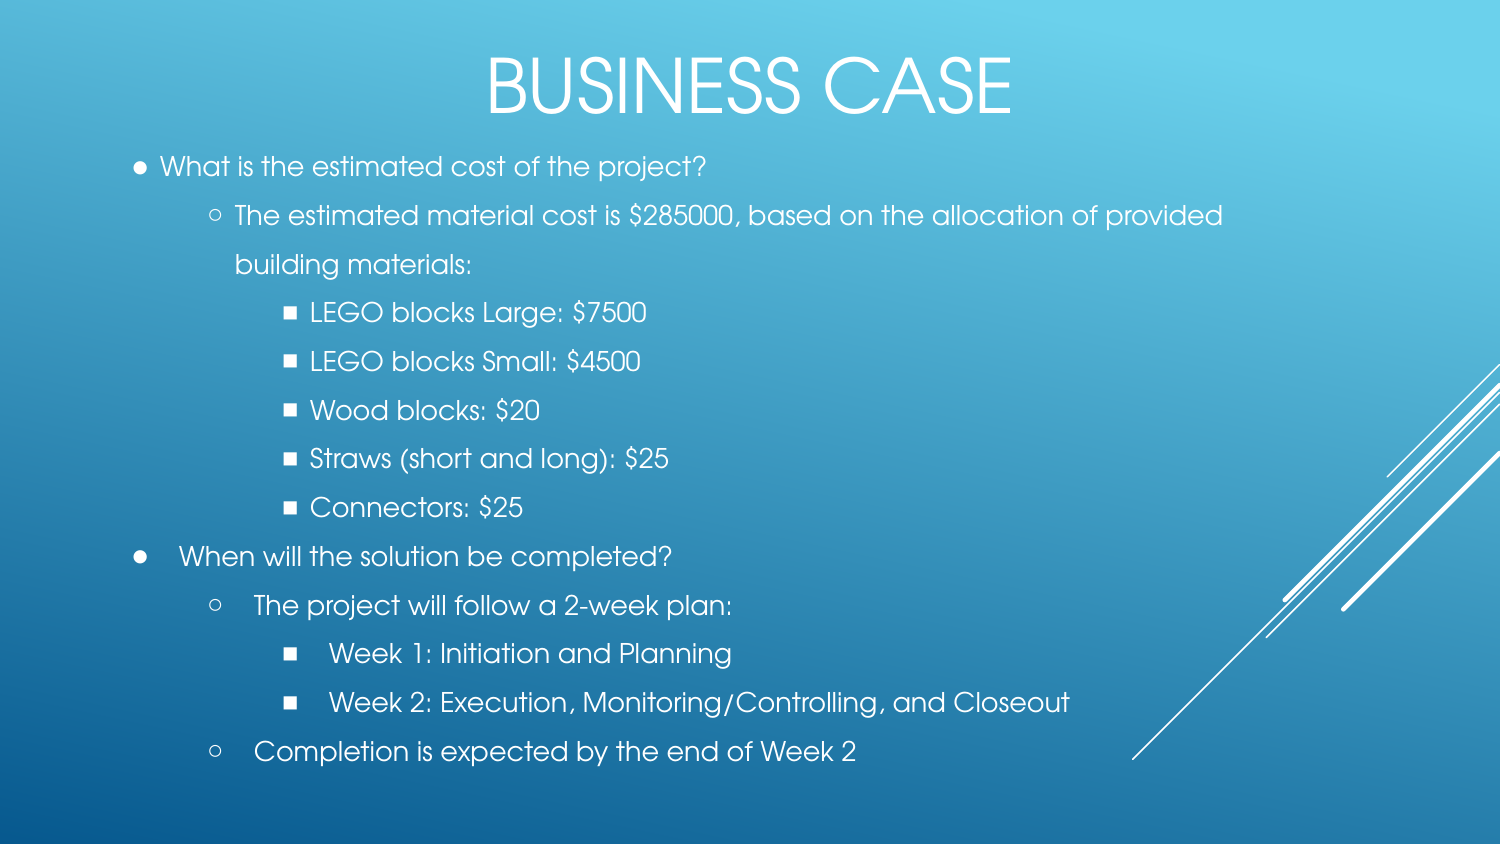

# Business Case
What is the estimated cost of the project?
The estimated material cost is $285000, based on the allocation of provided building materials:
LEGO blocks Large: $7500
LEGO blocks Small: $4500
Wood blocks: $20
Straws (short and long): $25
Connectors: $25
When will the solution be completed?
The project will follow a 2-week plan:
Week 1: Initiation and Planning
Week 2: Execution, Monitoring/Controlling, and Closeout
Completion is expected by the end of Week 2